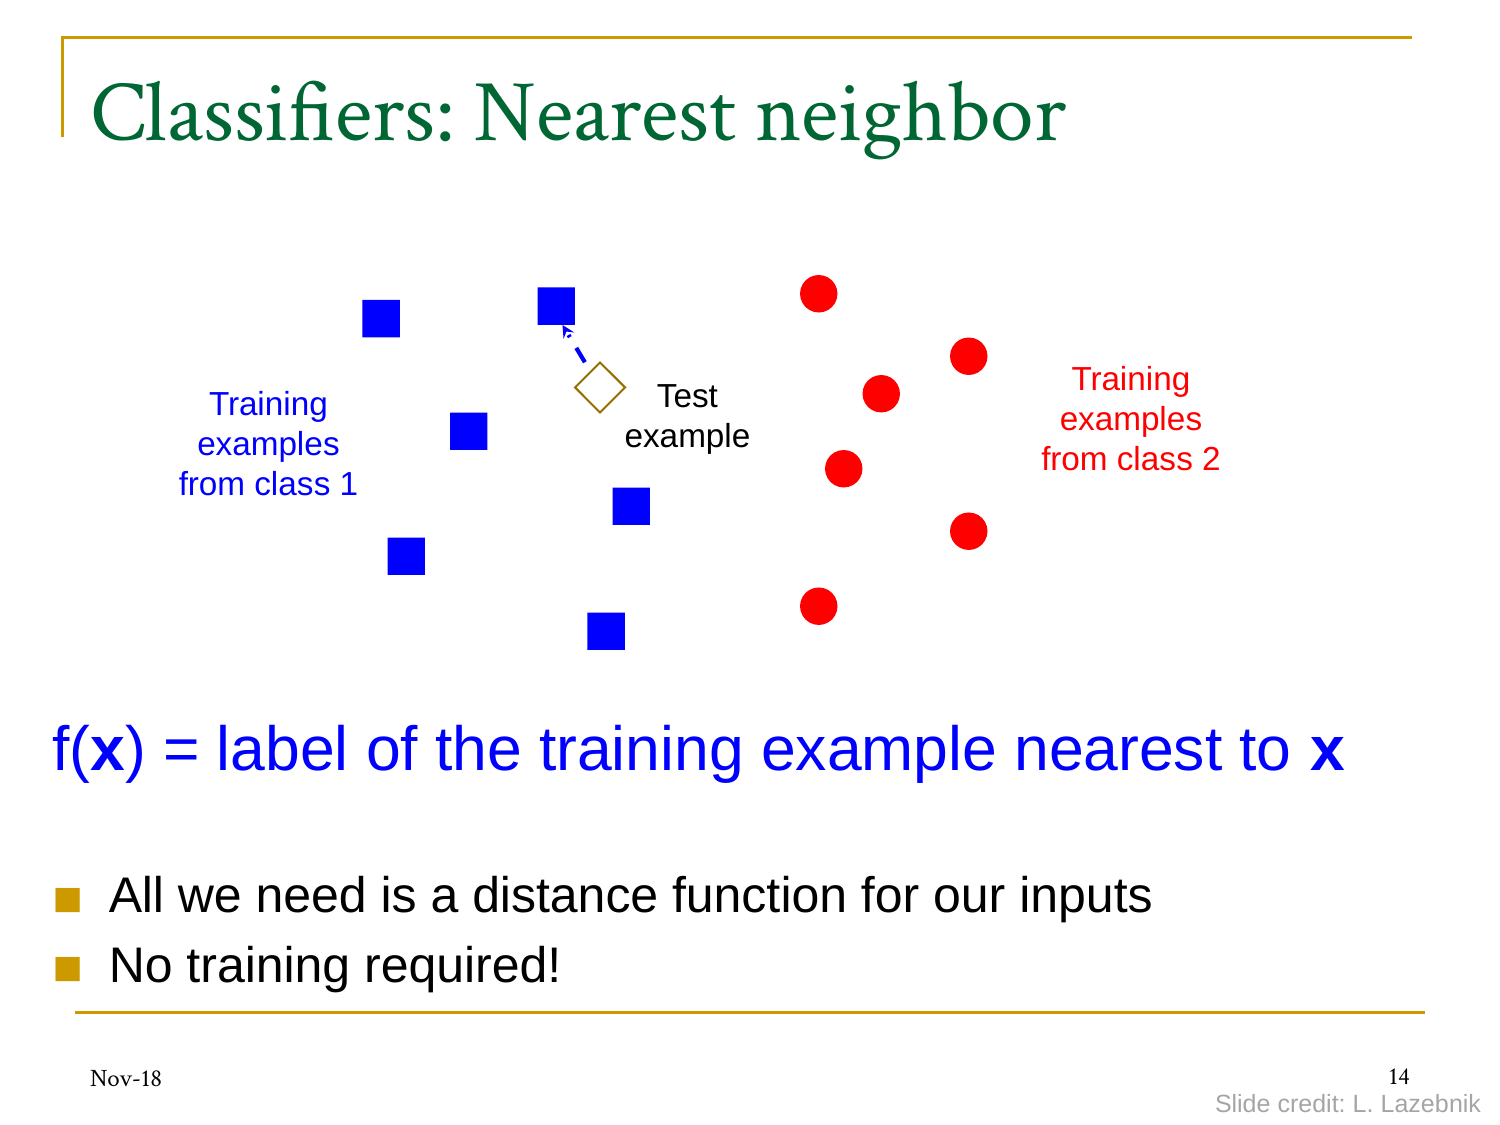

# Classifiers: Nearest neighbor

Training examples from class 2

Test example
Training examples from class 1

f(x) = label of the training example nearest to x

All we need is a distance function for our inputs
No training required!
Nov-18
14
Slide credit: L. Lazebnik